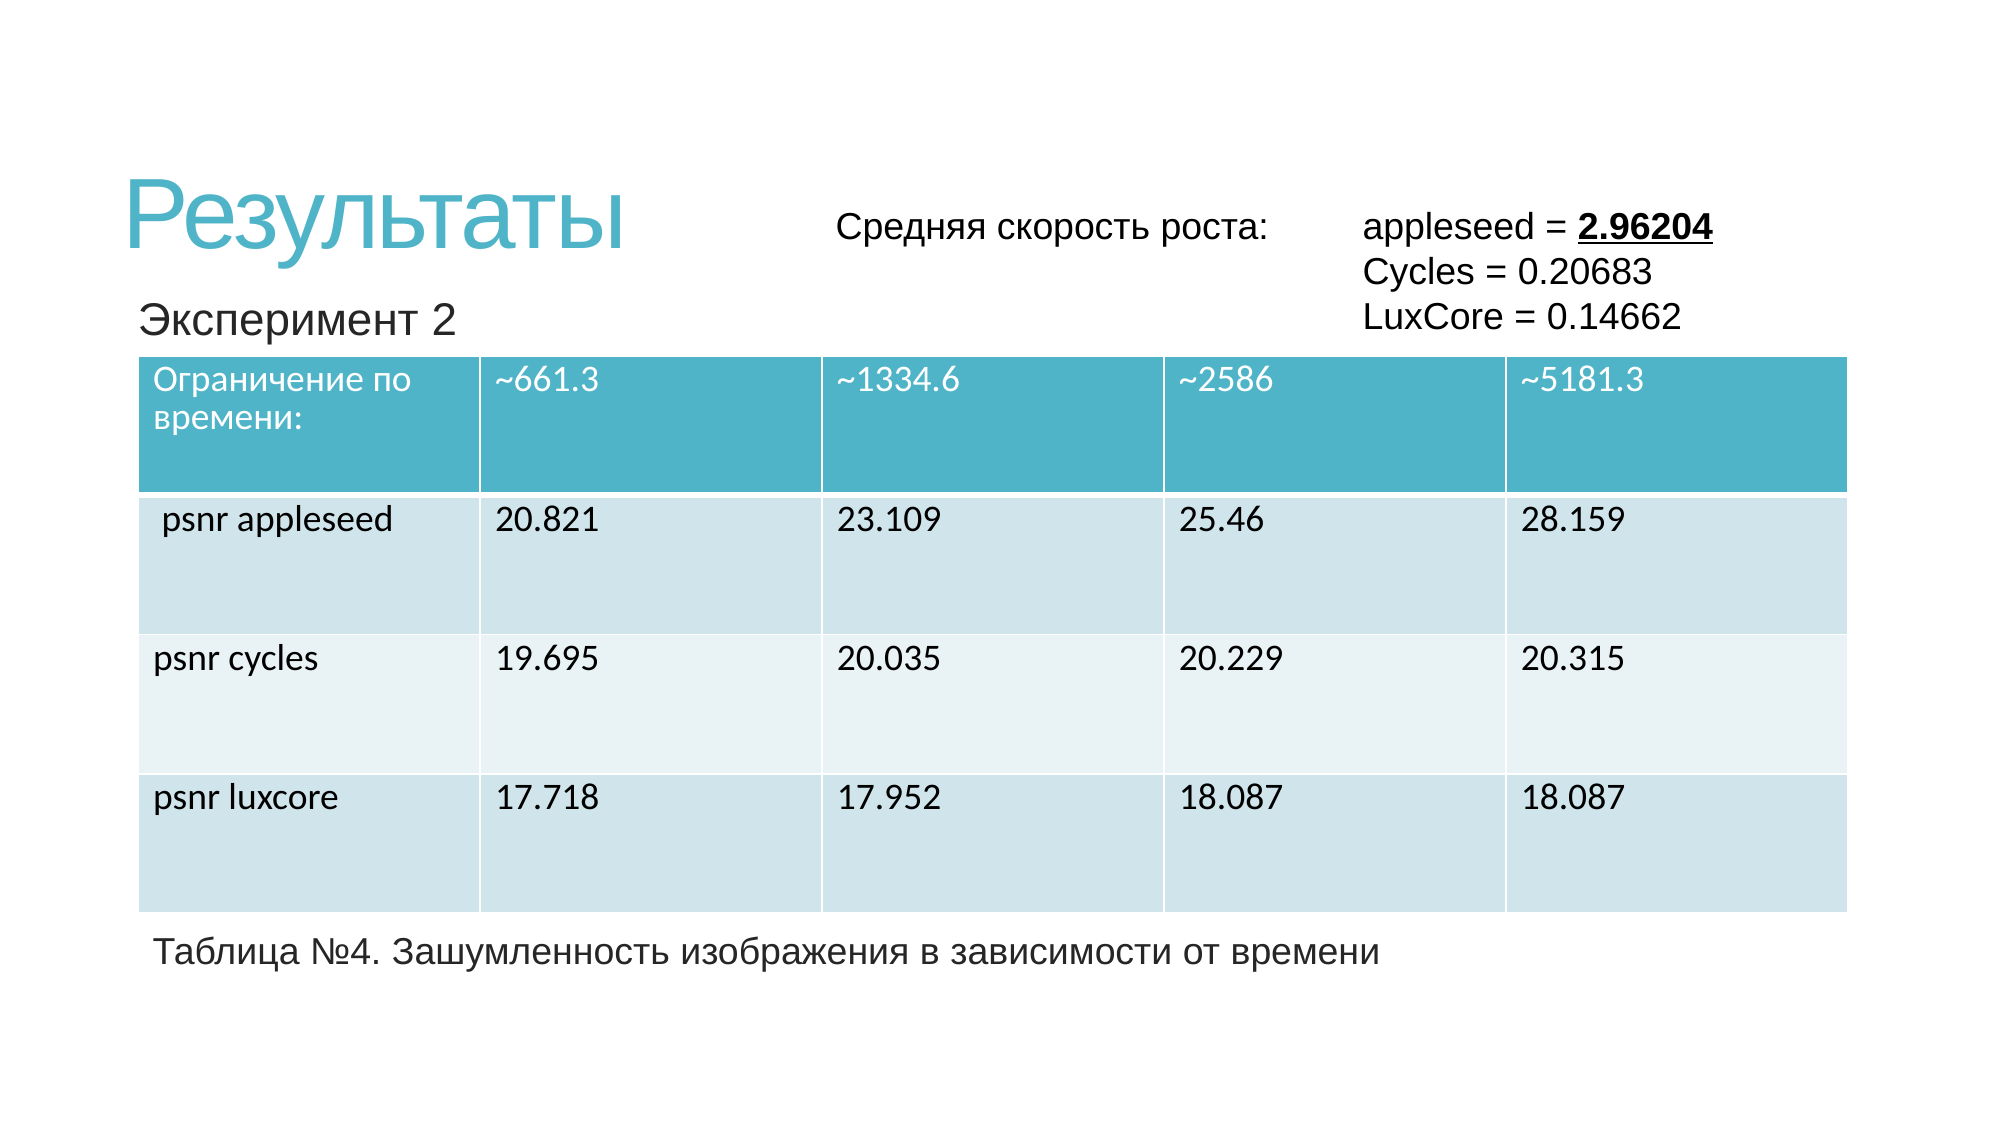

# Результаты
Средняя скорость роста:

appleseed = 2.96204
Cycles = 0.20683
LuxCore = 0.14662
Эксперимент 2
| Ограничение по времени: | ~661.3 | ~1334.6 | ~2586 | ~5181.3 |
| --- | --- | --- | --- | --- |
| psnr appleseed | 20.821 | 23.109 | 25.46 | 28.159 |
| psnr cycles | 19.695 | 20.035 | 20.229 | 20.315 |
| psnr luxcore | 17.718 | 17.952 | 18.087 | 18.087 |
Таблица №4. Зашумленность изображения в зависимости от времени